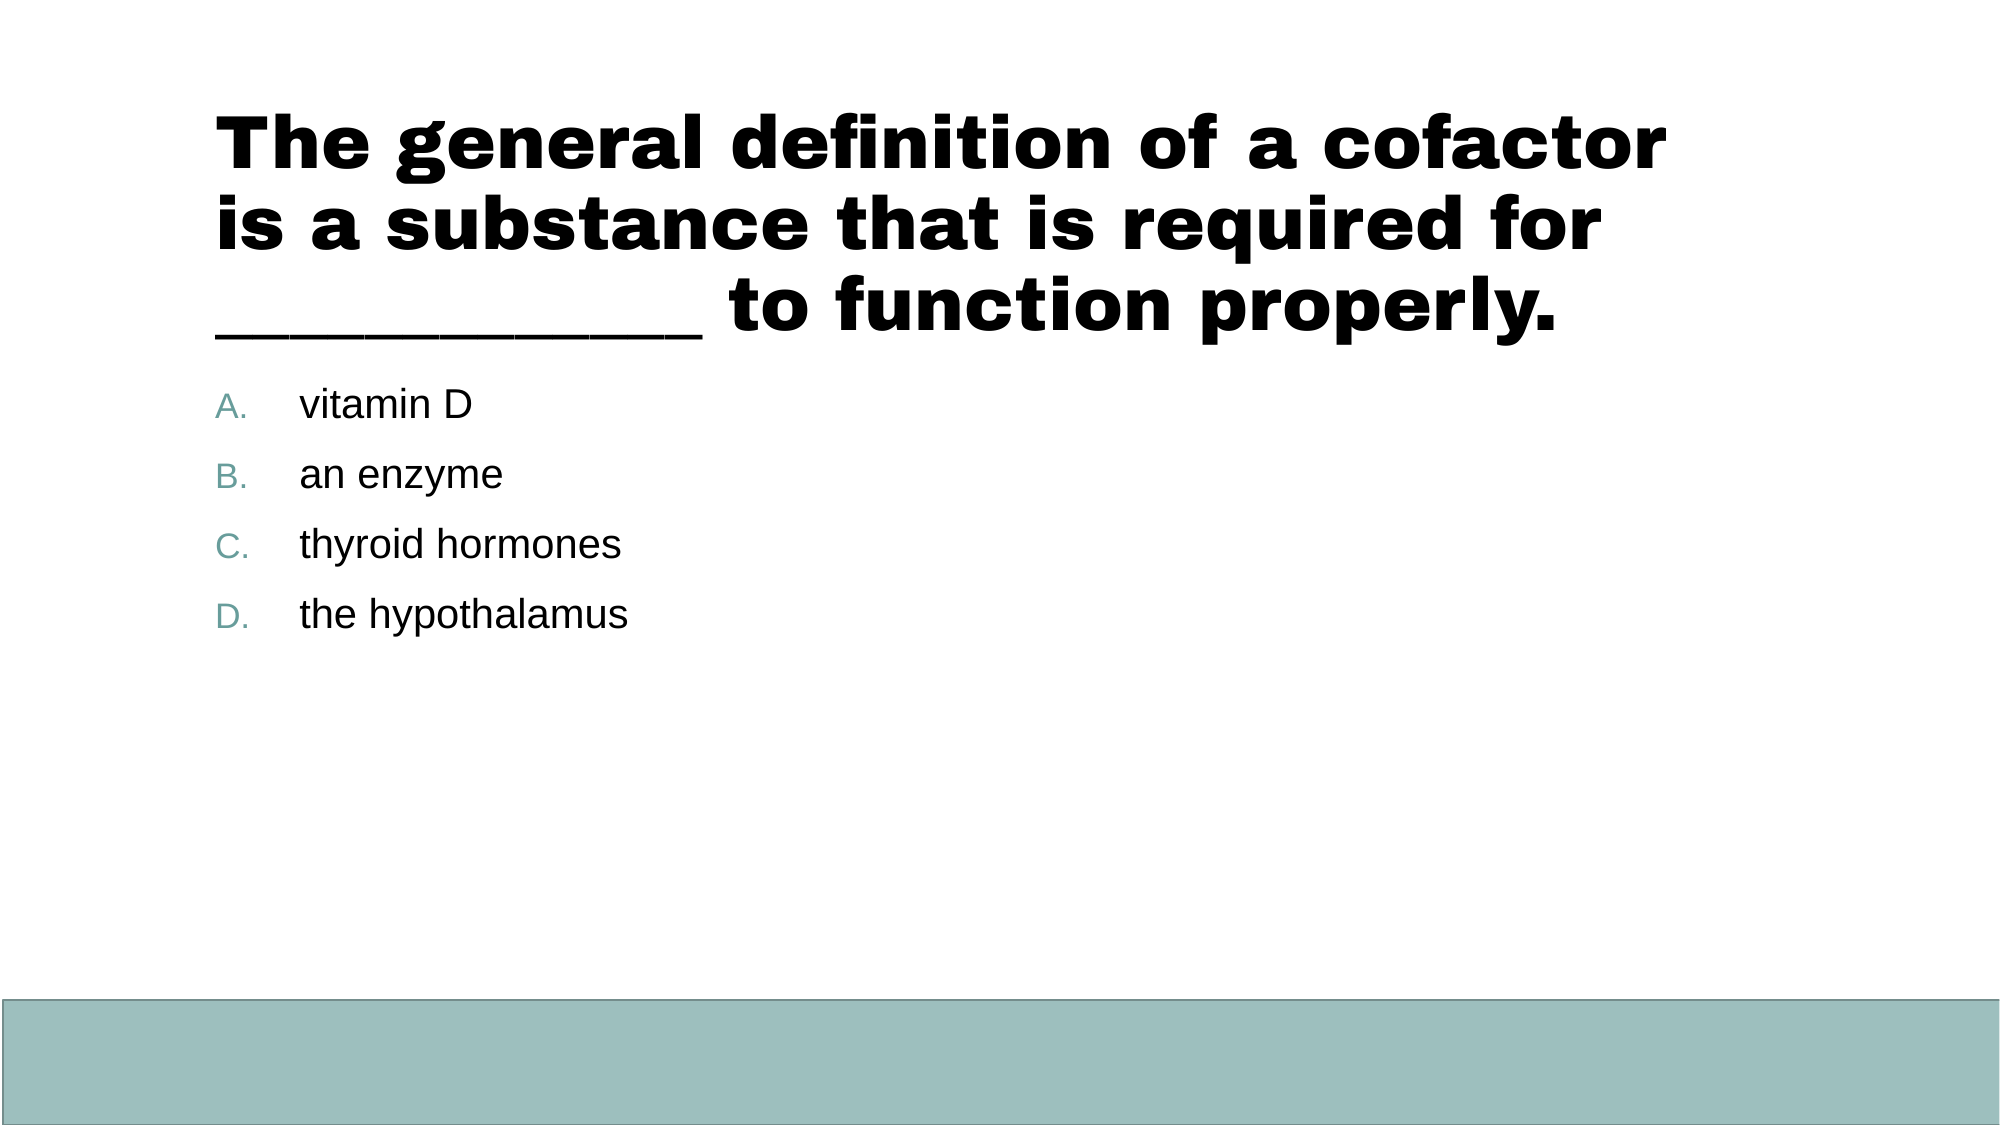

# The general definition of a cofactor is a substance that is required for _____________ to function properly.
vitamin D
an enzyme
thyroid hormones
the hypothalamus